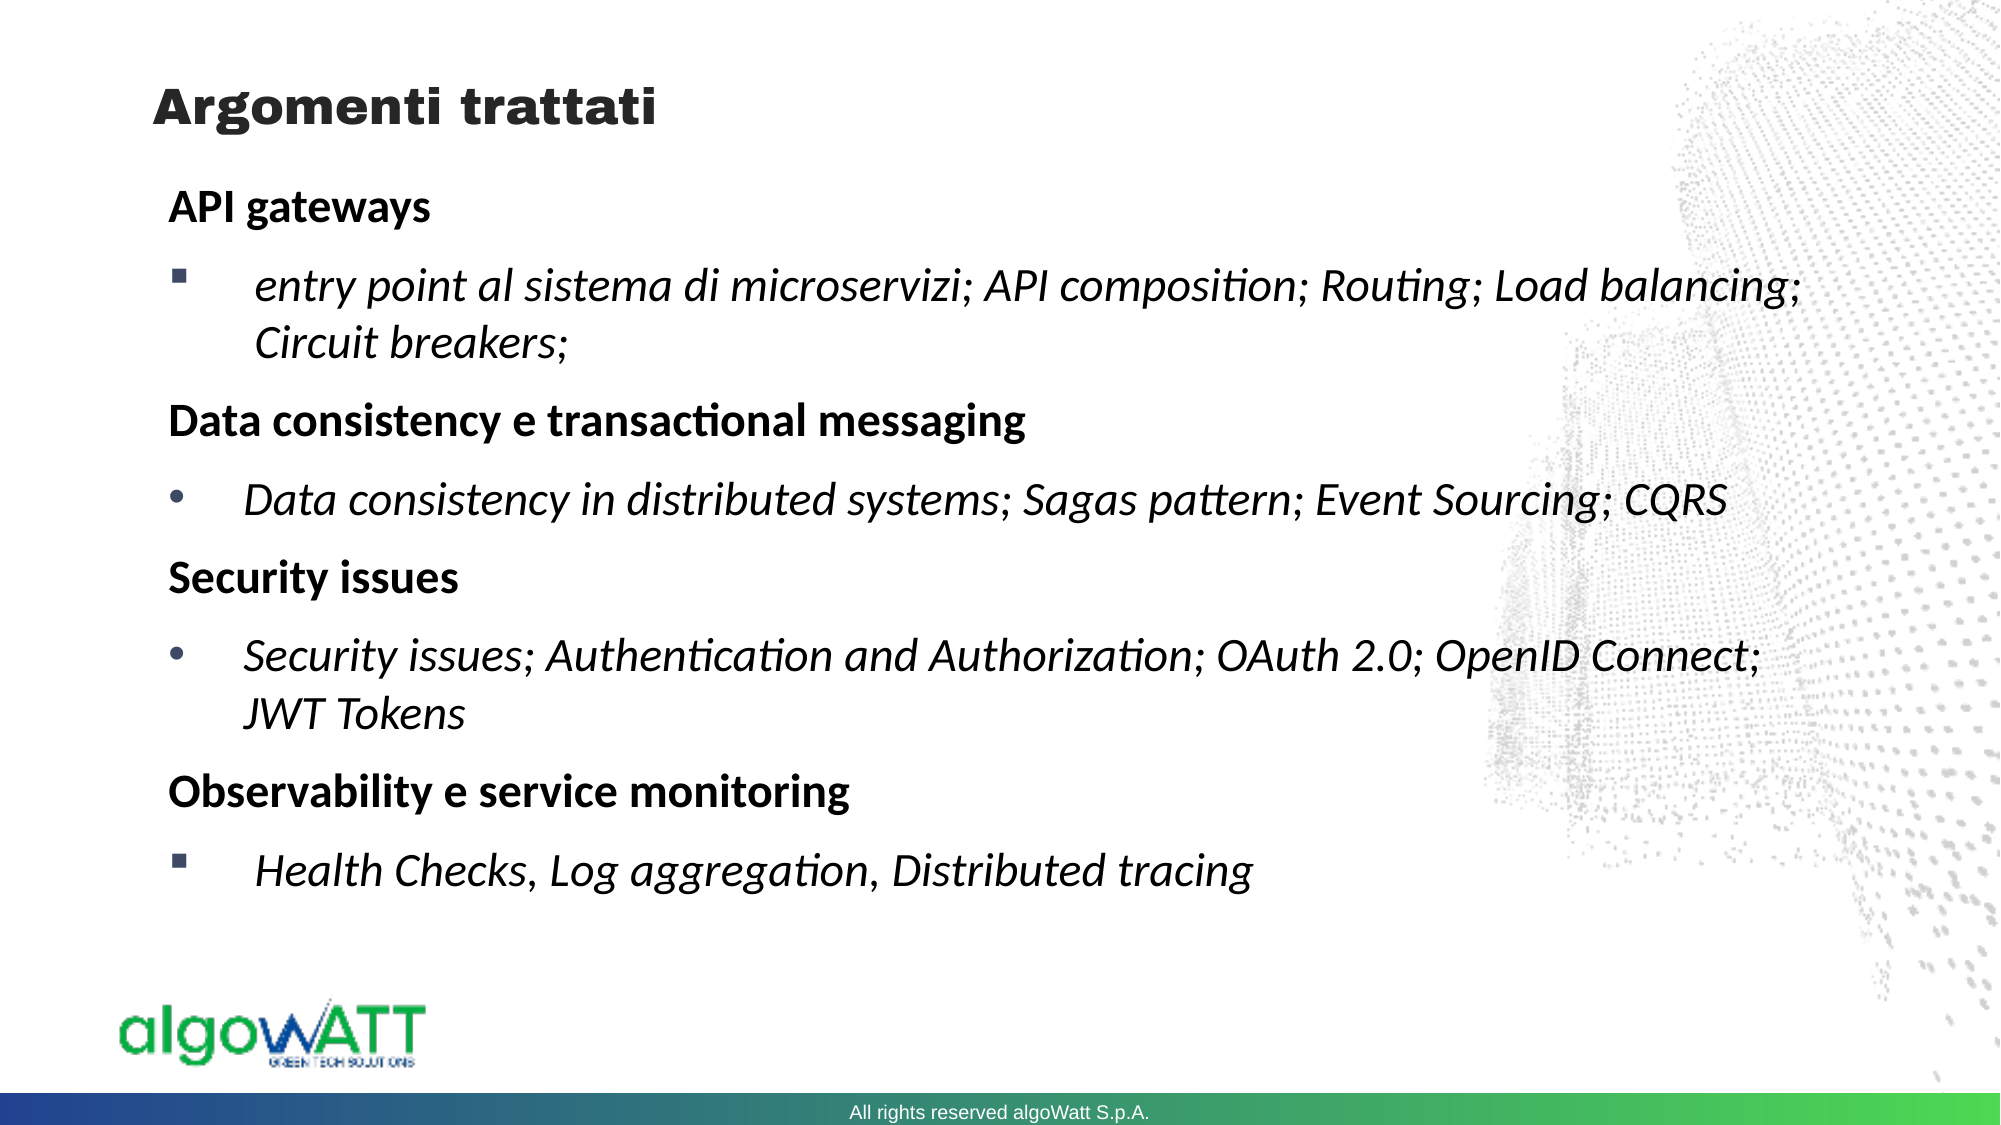

# Argomenti trattati
API gateways
entry point al sistema di microservizi; API composition; Routing; Load balancing; Circuit breakers;
Data consistency e transactional messaging
Data consistency in distributed systems; Sagas pattern; Event Sourcing; CQRS
Security issues
Security issues; Authentication and Authorization; OAuth 2.0; OpenID Connect; JWT Tokens
Observability e service monitoring
Health Checks, Log aggregation, Distributed tracing
All rights reserved algoWatt S.p.A.